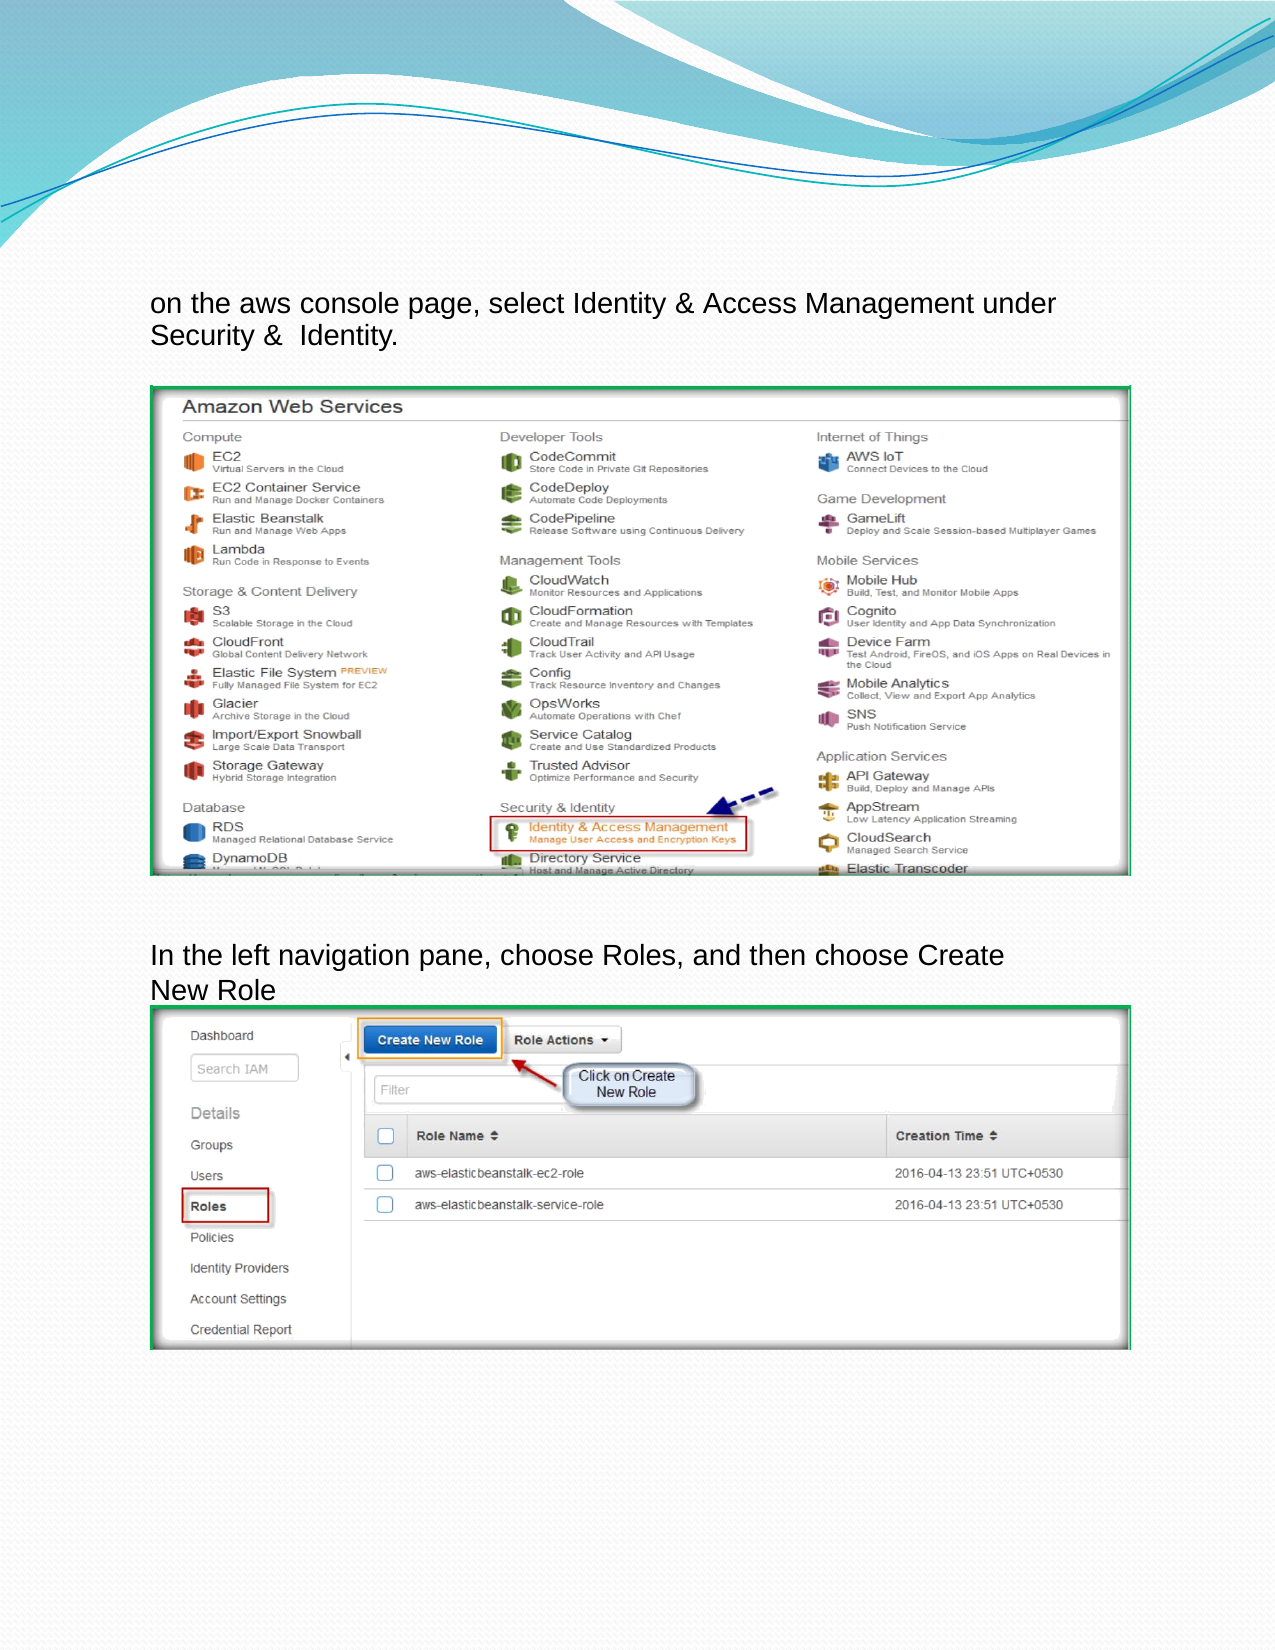

on the aws console page, select Identity & Access Management under Security &  Identity.

In the left navigation pane, choose Roles, and then choose Create New Role